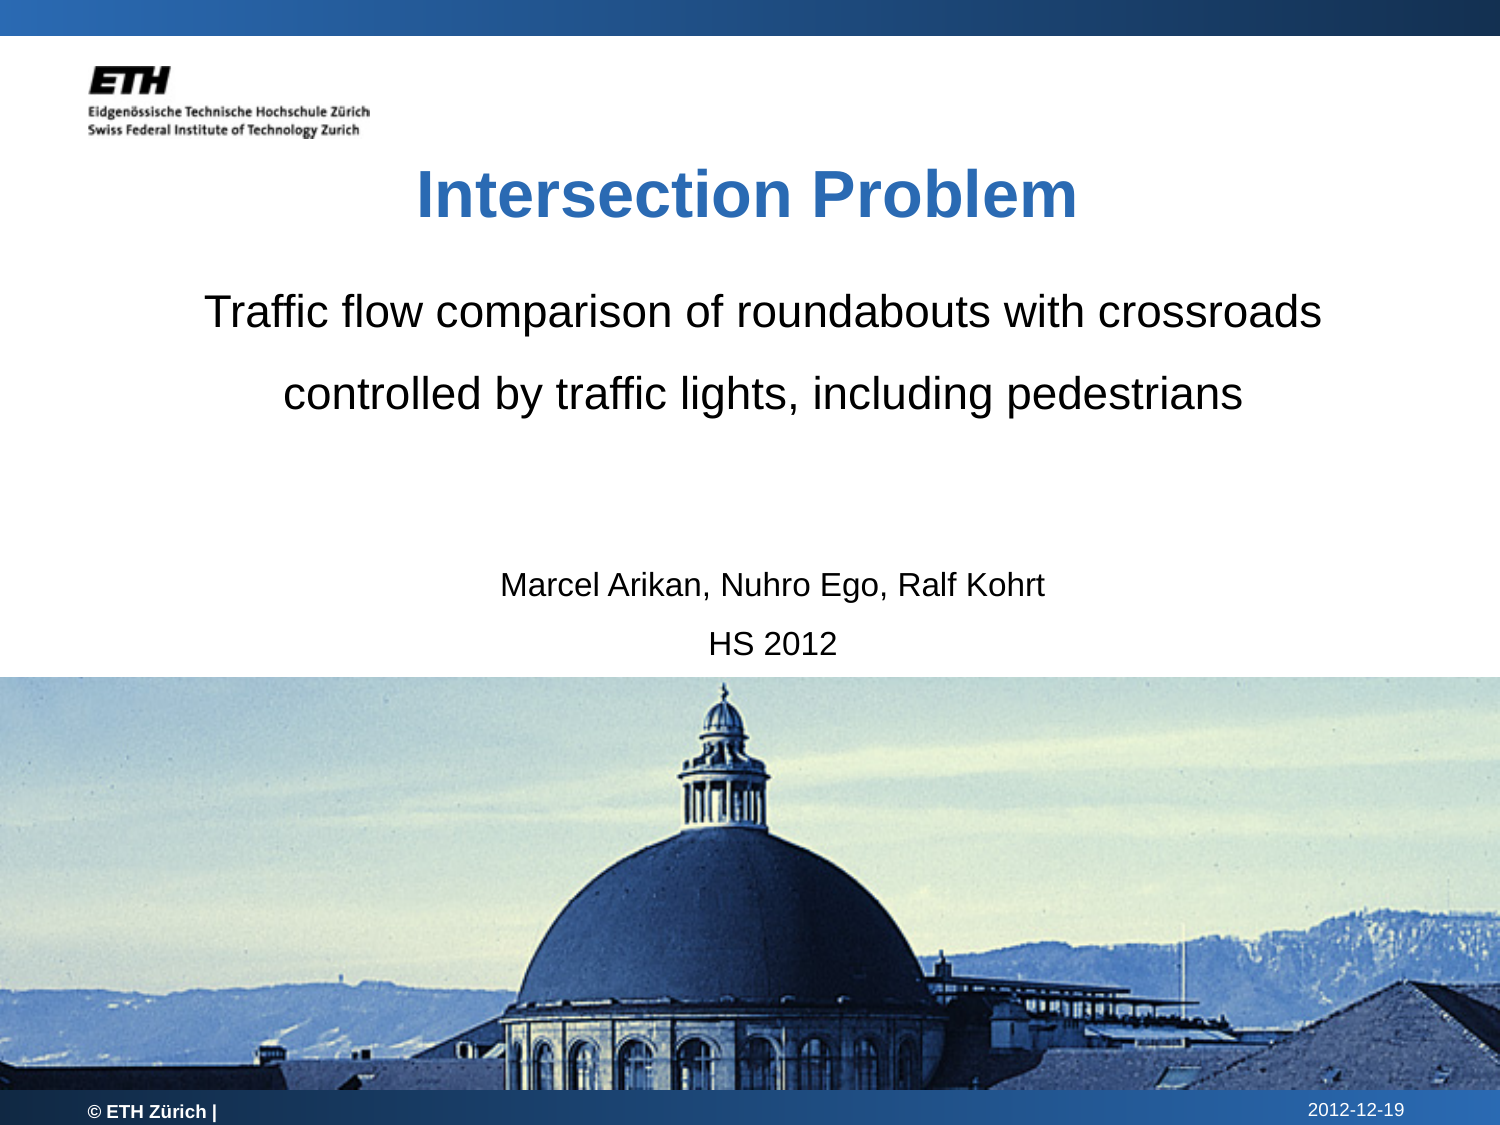

Intersection Problem
Traffic flow comparison of roundabouts with crossroads controlled by traffic lights, including pedestrians
Marcel Arikan, Nuhro Ego, Ralf Kohrt
HS 2012
© ETH Zürich |